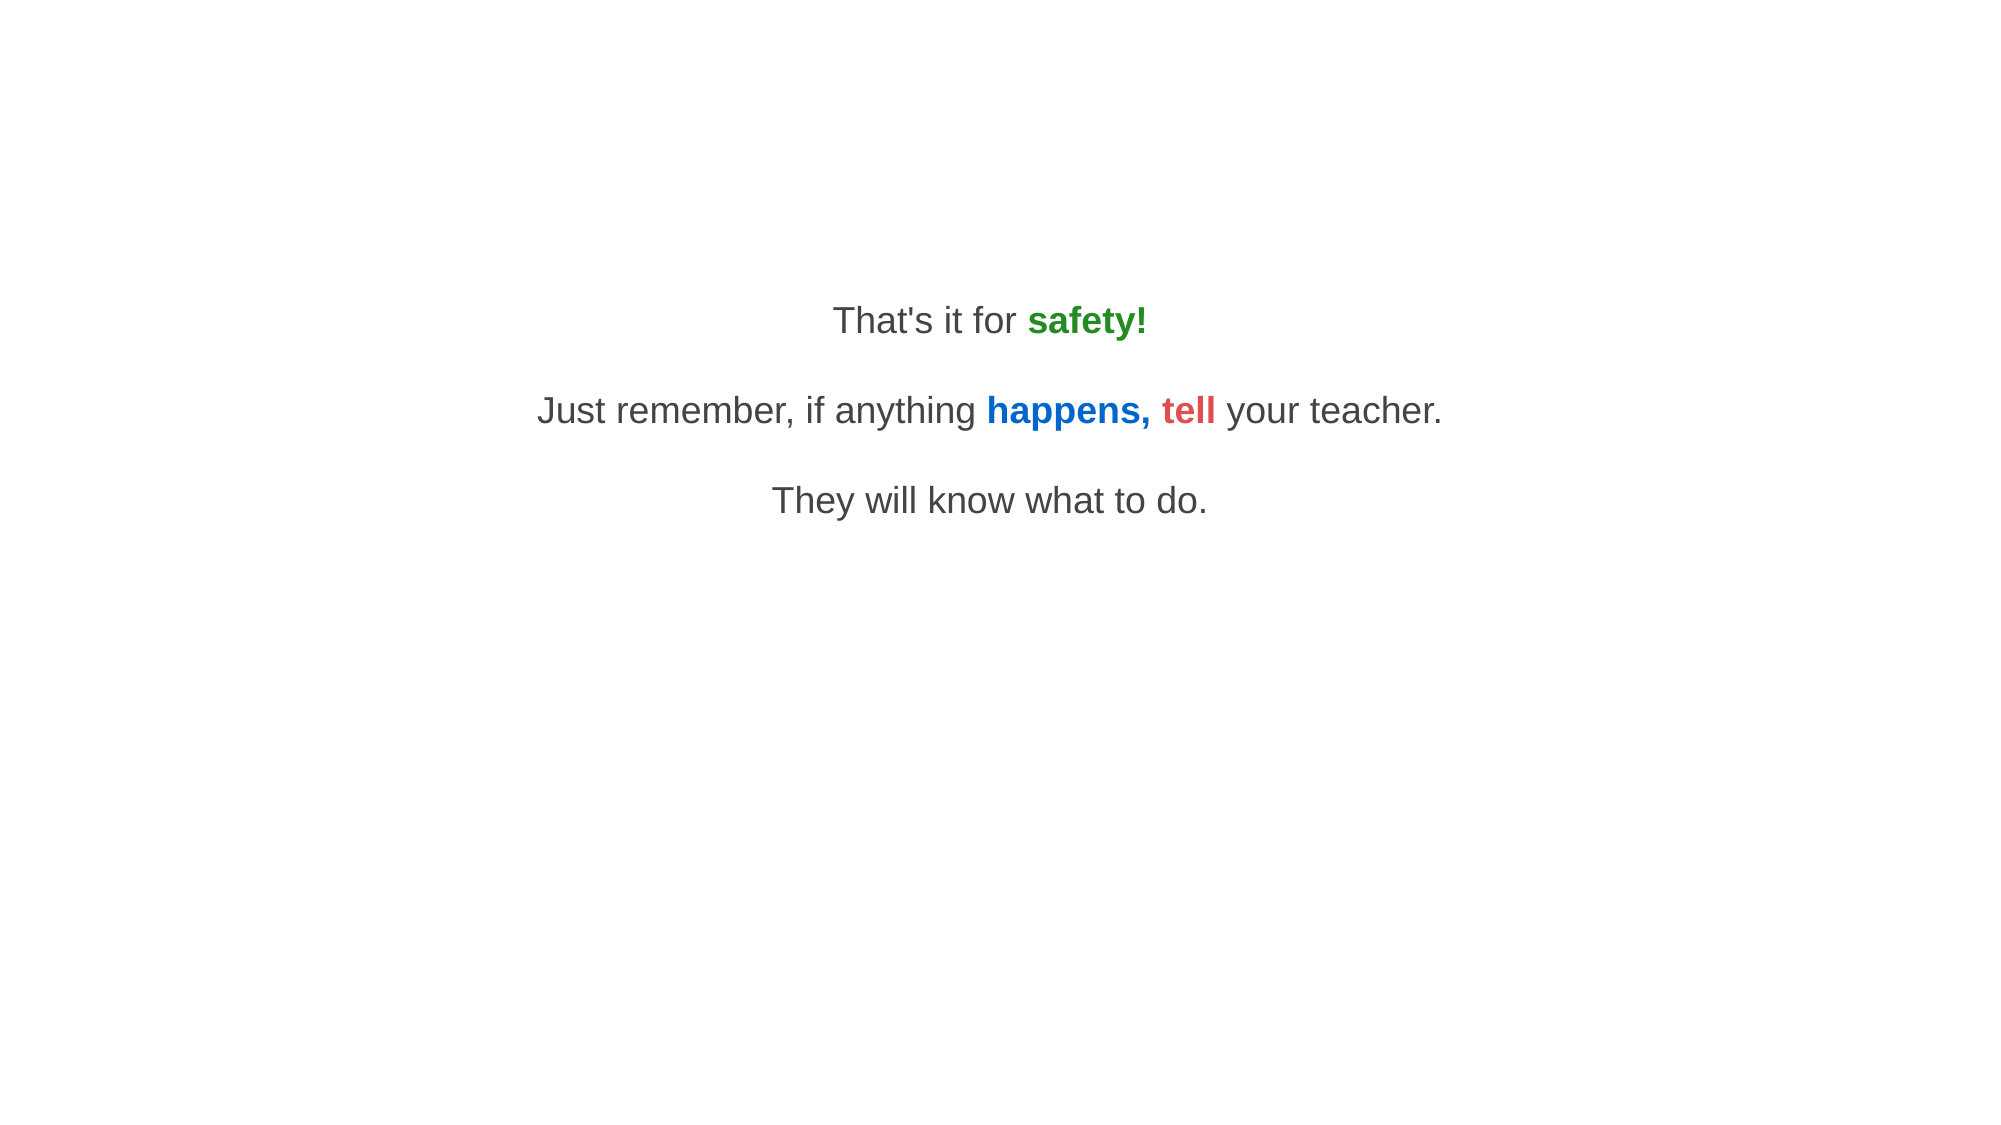

That's it for safety!

Just remember, if anything happens, tell your teacher.

They will know what to do.